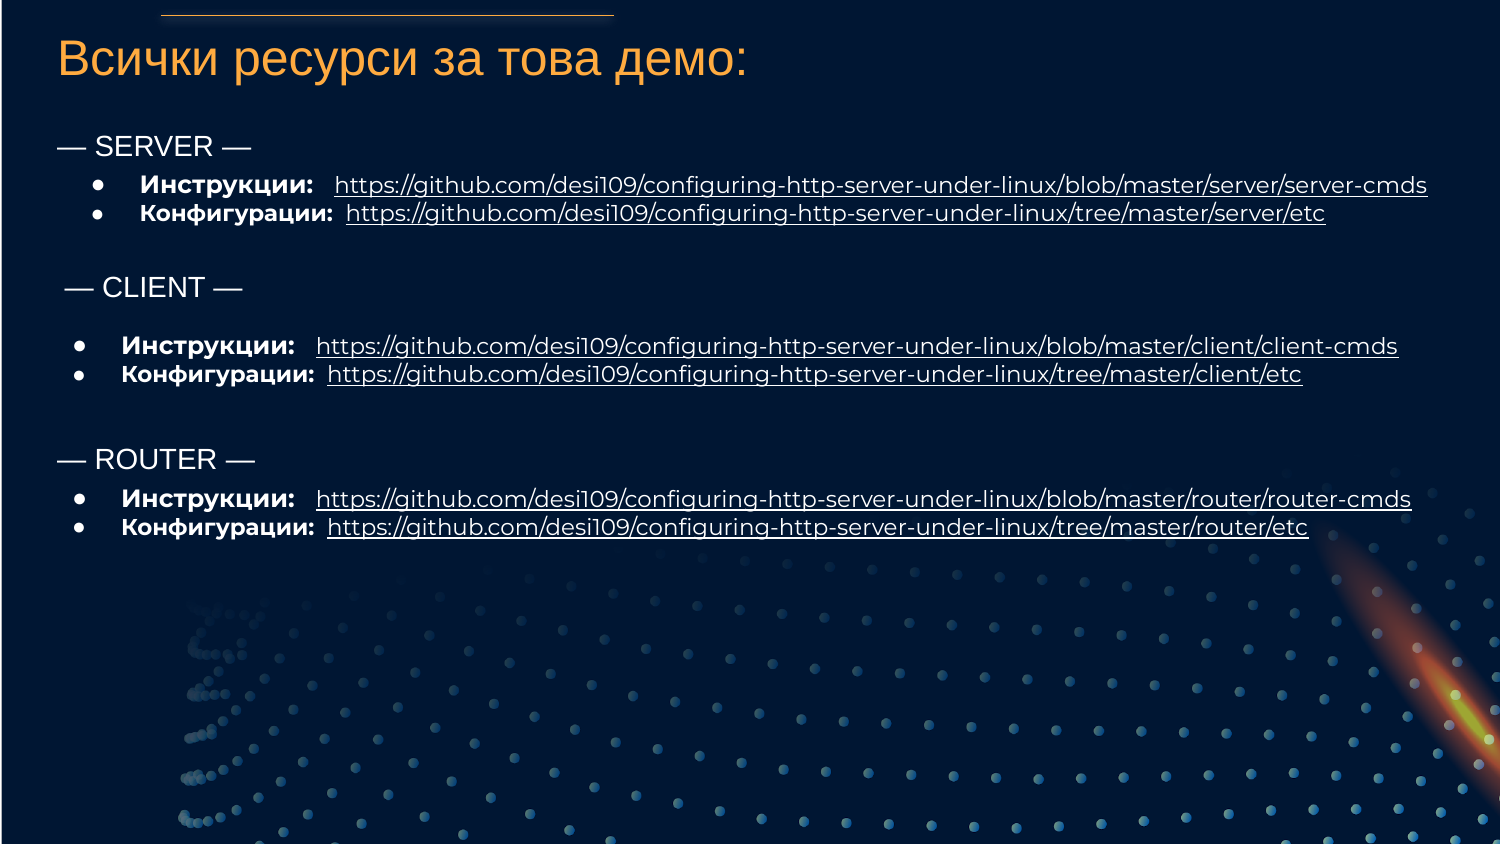

# Всички ресурси за това демо:
— SERVER —
Инструкции:   https://github.com/desi109/configuring-http-server-under-linux/blob/master/server/server-cmds
Конфигурации:  https://github.com/desi109/configuring-http-server-under-linux/tree/master/server/etc

— CLIENT —
Инструкции:   https://github.com/desi109/configuring-http-server-under-linux/blob/master/client/client-cmds
Конфигурации:  https://github.com/desi109/configuring-http-server-under-linux/tree/master/client/etc

— ROUTER —
Инструкции:   https://github.com/desi109/configuring-http-server-under-linux/blob/master/router/router-cmds
Конфигурации:  https://github.com/desi109/configuring-http-server-under-linux/tree/master/router/etc